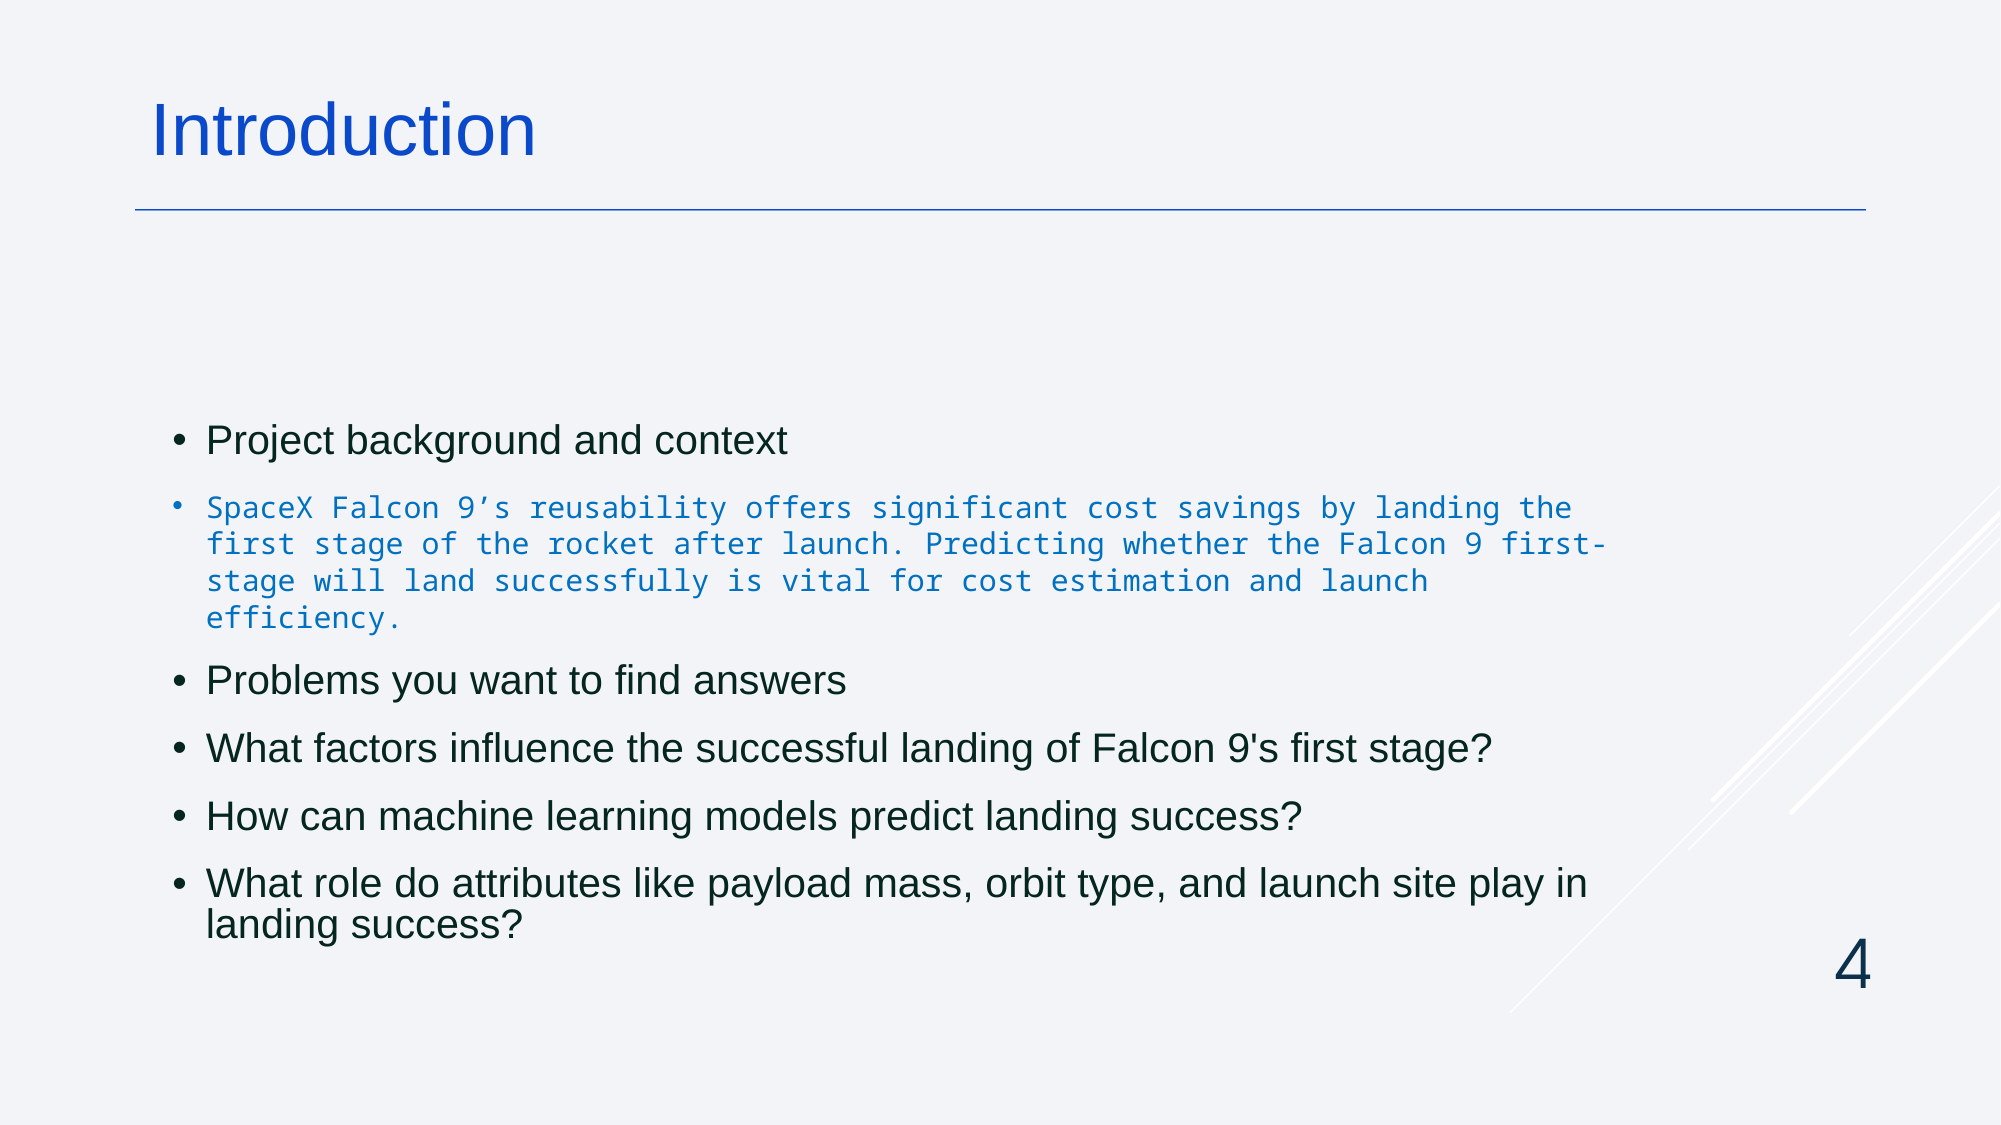

Introduction
Project background and context
SpaceX Falcon 9’s reusability offers significant cost savings by landing the first stage of the rocket after launch. Predicting whether the Falcon 9 first-stage will land successfully is vital for cost estimation and launch efficiency.
Problems you want to find answers
What factors influence the successful landing of Falcon 9's first stage?
How can machine learning models predict landing success?
What role do attributes like payload mass, orbit type, and launch site play in landing success?
4